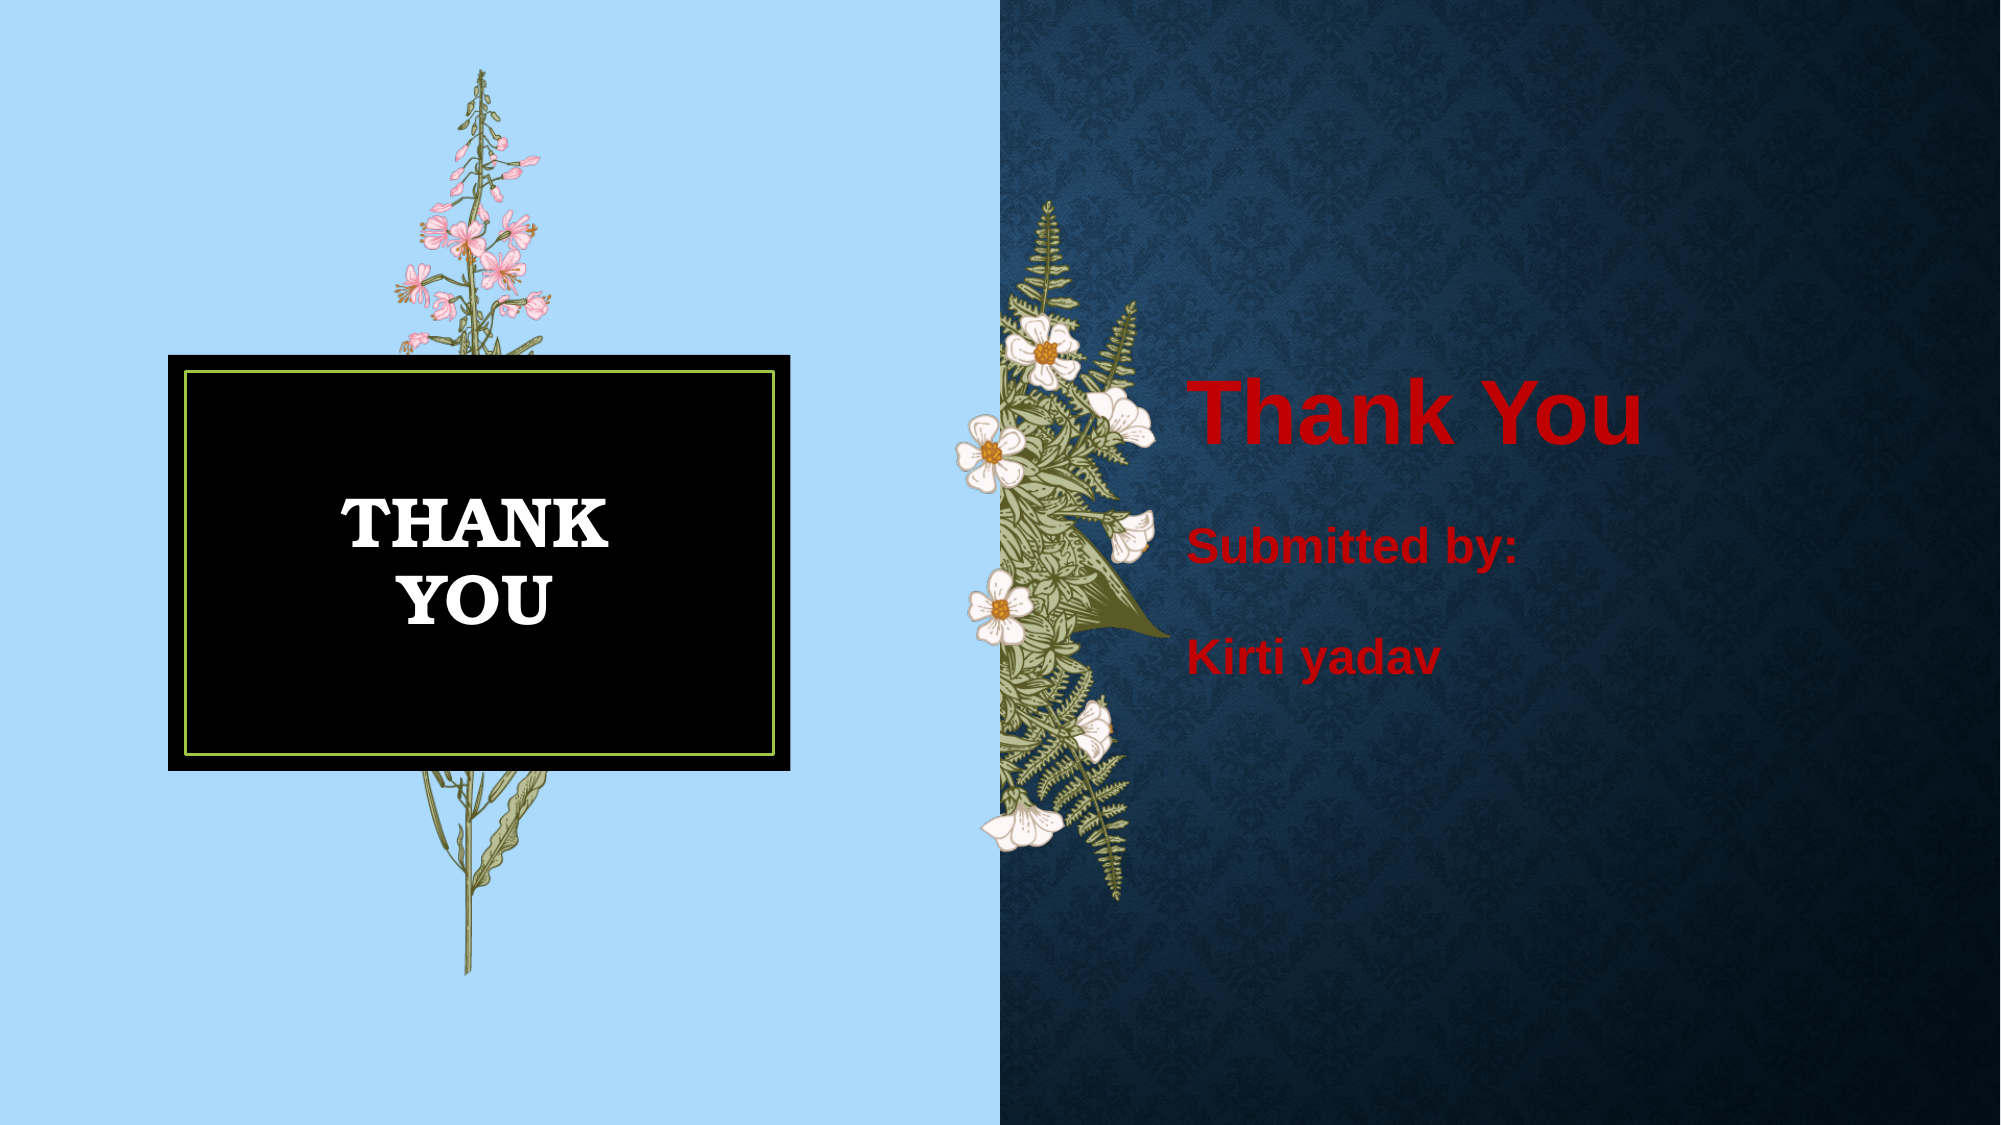

Thank You
Submitted by:
Kirti yadav

# Thank you